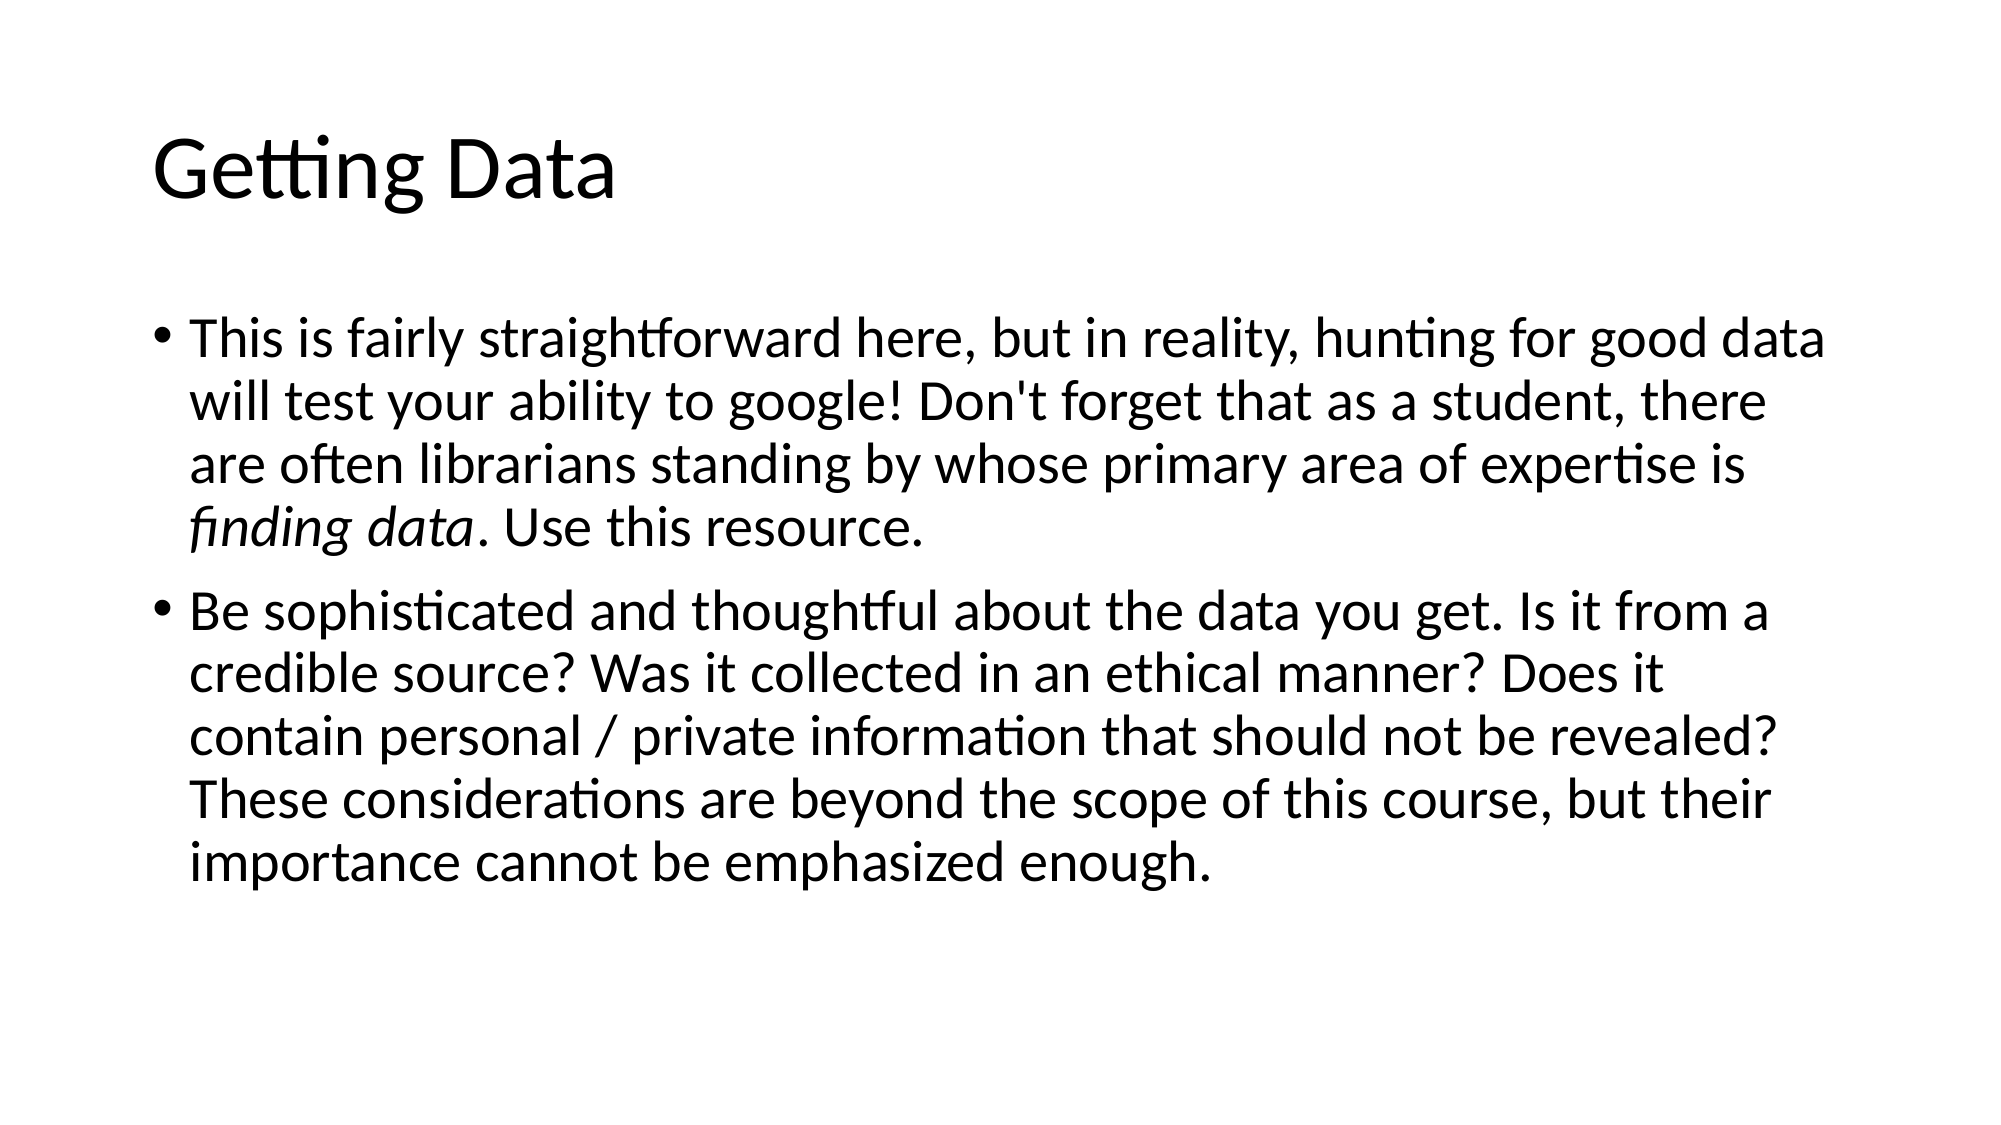

# Getting Data
This is fairly straightforward here, but in reality, hunting for good data will test your ability to google! Don't forget that as a student, there are often librarians standing by whose primary area of expertise is finding data. Use this resource.
Be sophisticated and thoughtful about the data you get. Is it from a credible source? Was it collected in an ethical manner? Does it contain personal / private information that should not be revealed? These considerations are beyond the scope of this course, but their importance cannot be emphasized enough.